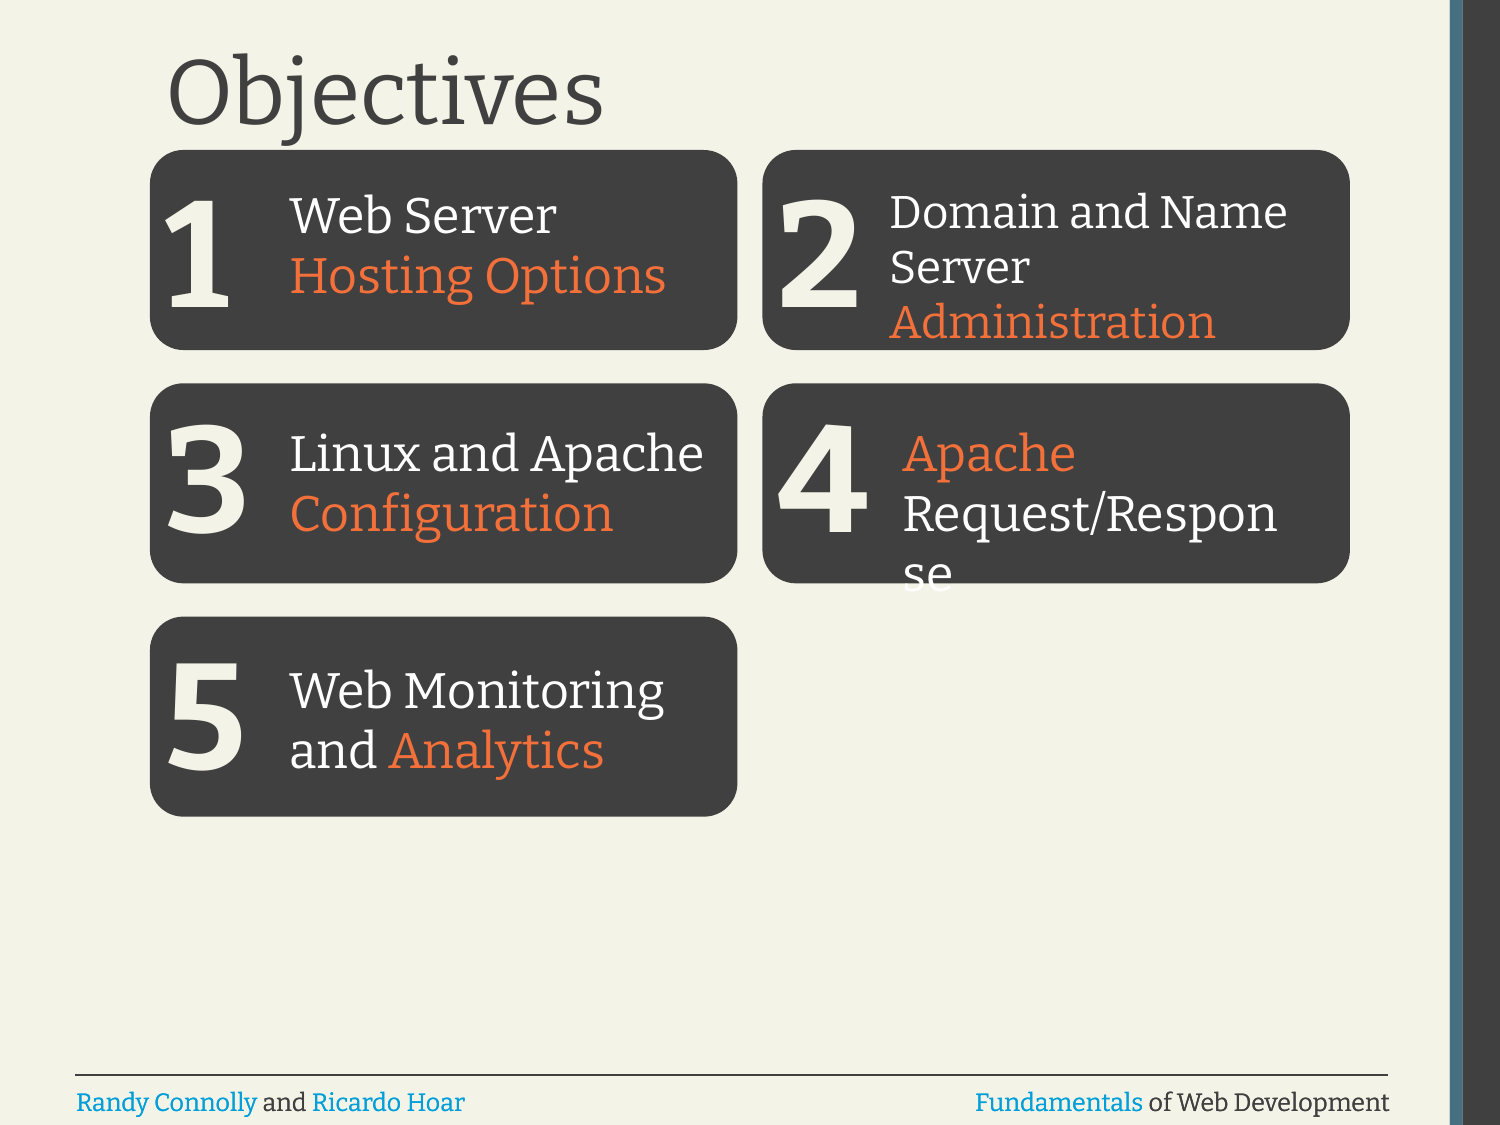

# Objectives

1

2
Domain and Name Server Administration
Web Server Hosting Options
3
4

Linux and Apache Configuration
Apache Request/Response
5

Web Monitoring and Analytics